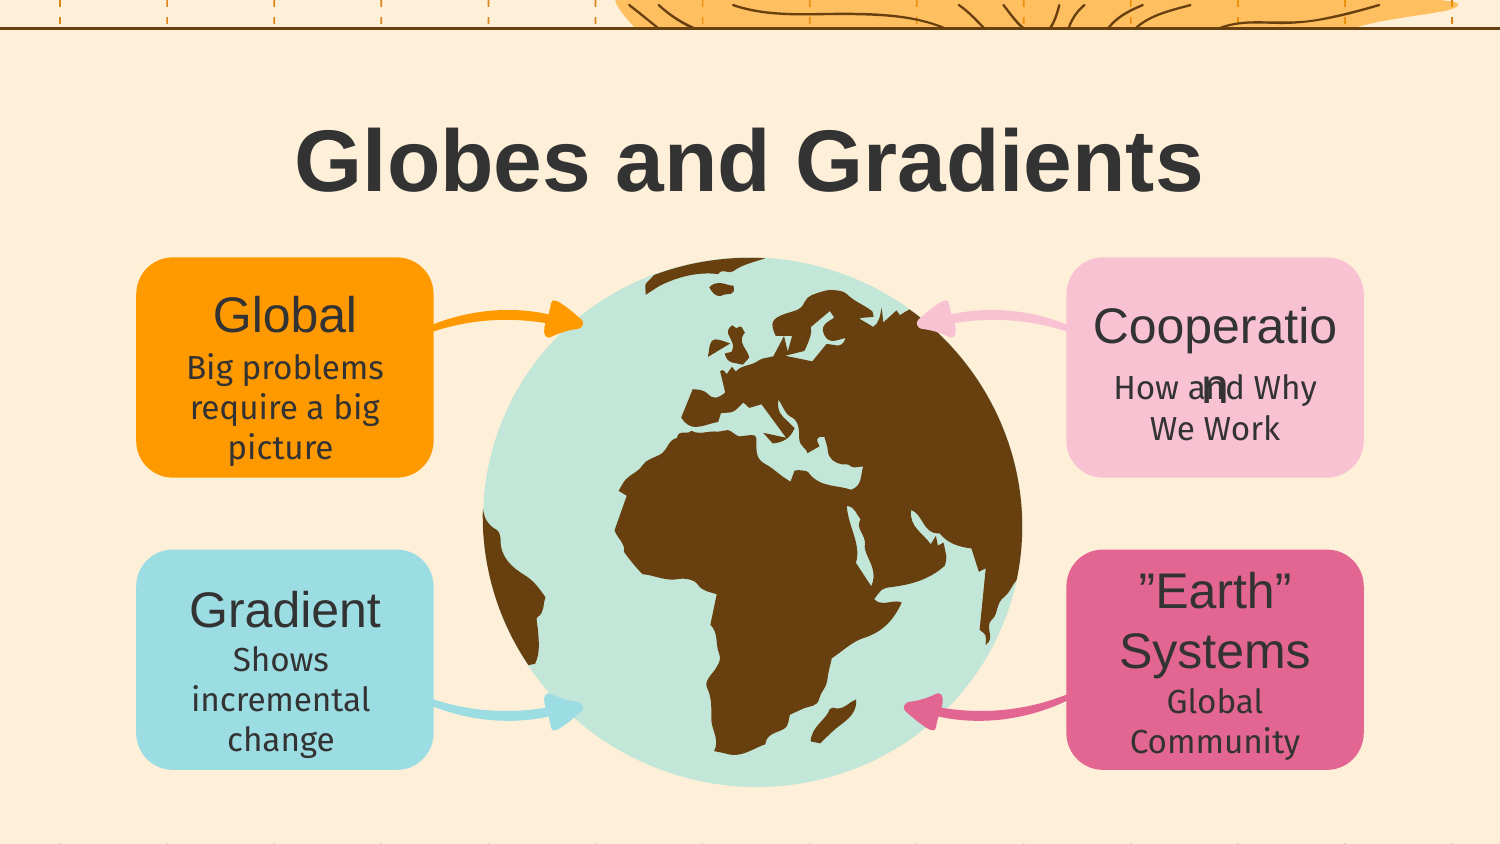

# Globes and Gradients

Global
Cooperation

Big problems require a big picture
How and Why We Work
”Earth” Systems

Gradient
Shows incremental change
Global Community